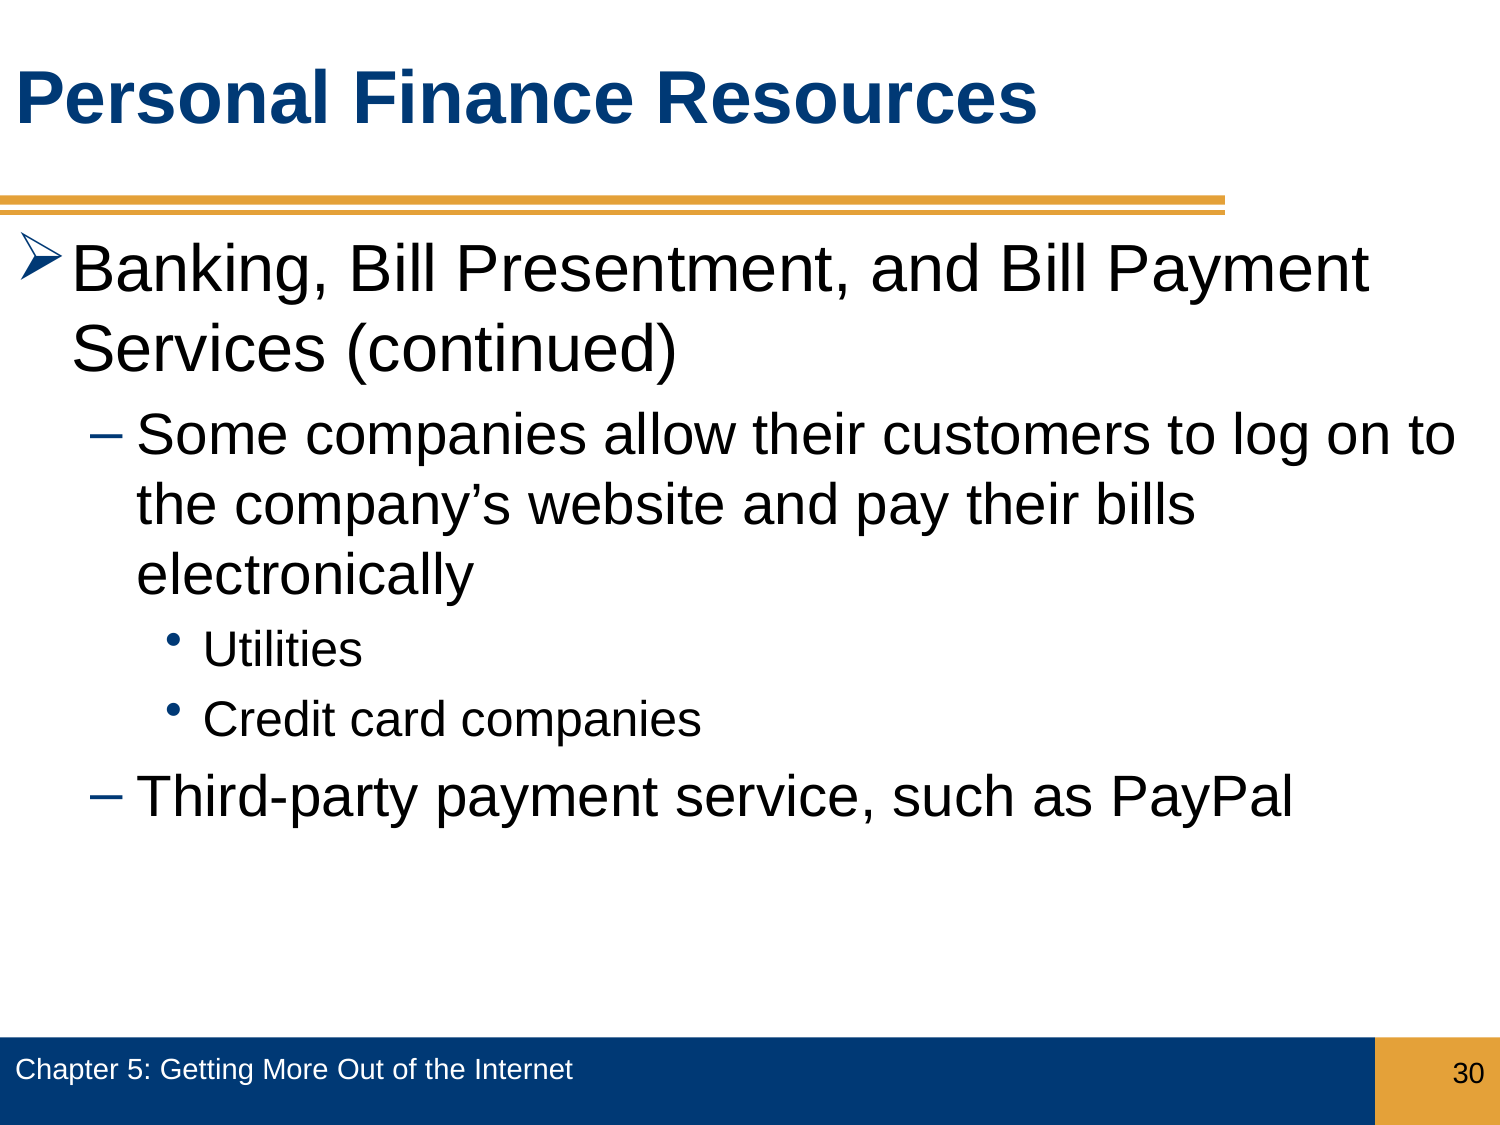

# Personal Finance Resources
Banking, Bill Presentment, and Bill Payment Services (continued)
Some companies allow their customers to log on to the company’s website and pay their bills electronically
Utilities
Credit card companies
Third-party payment service, such as PayPal
Chapter 5: Getting More Out of the Internet
30